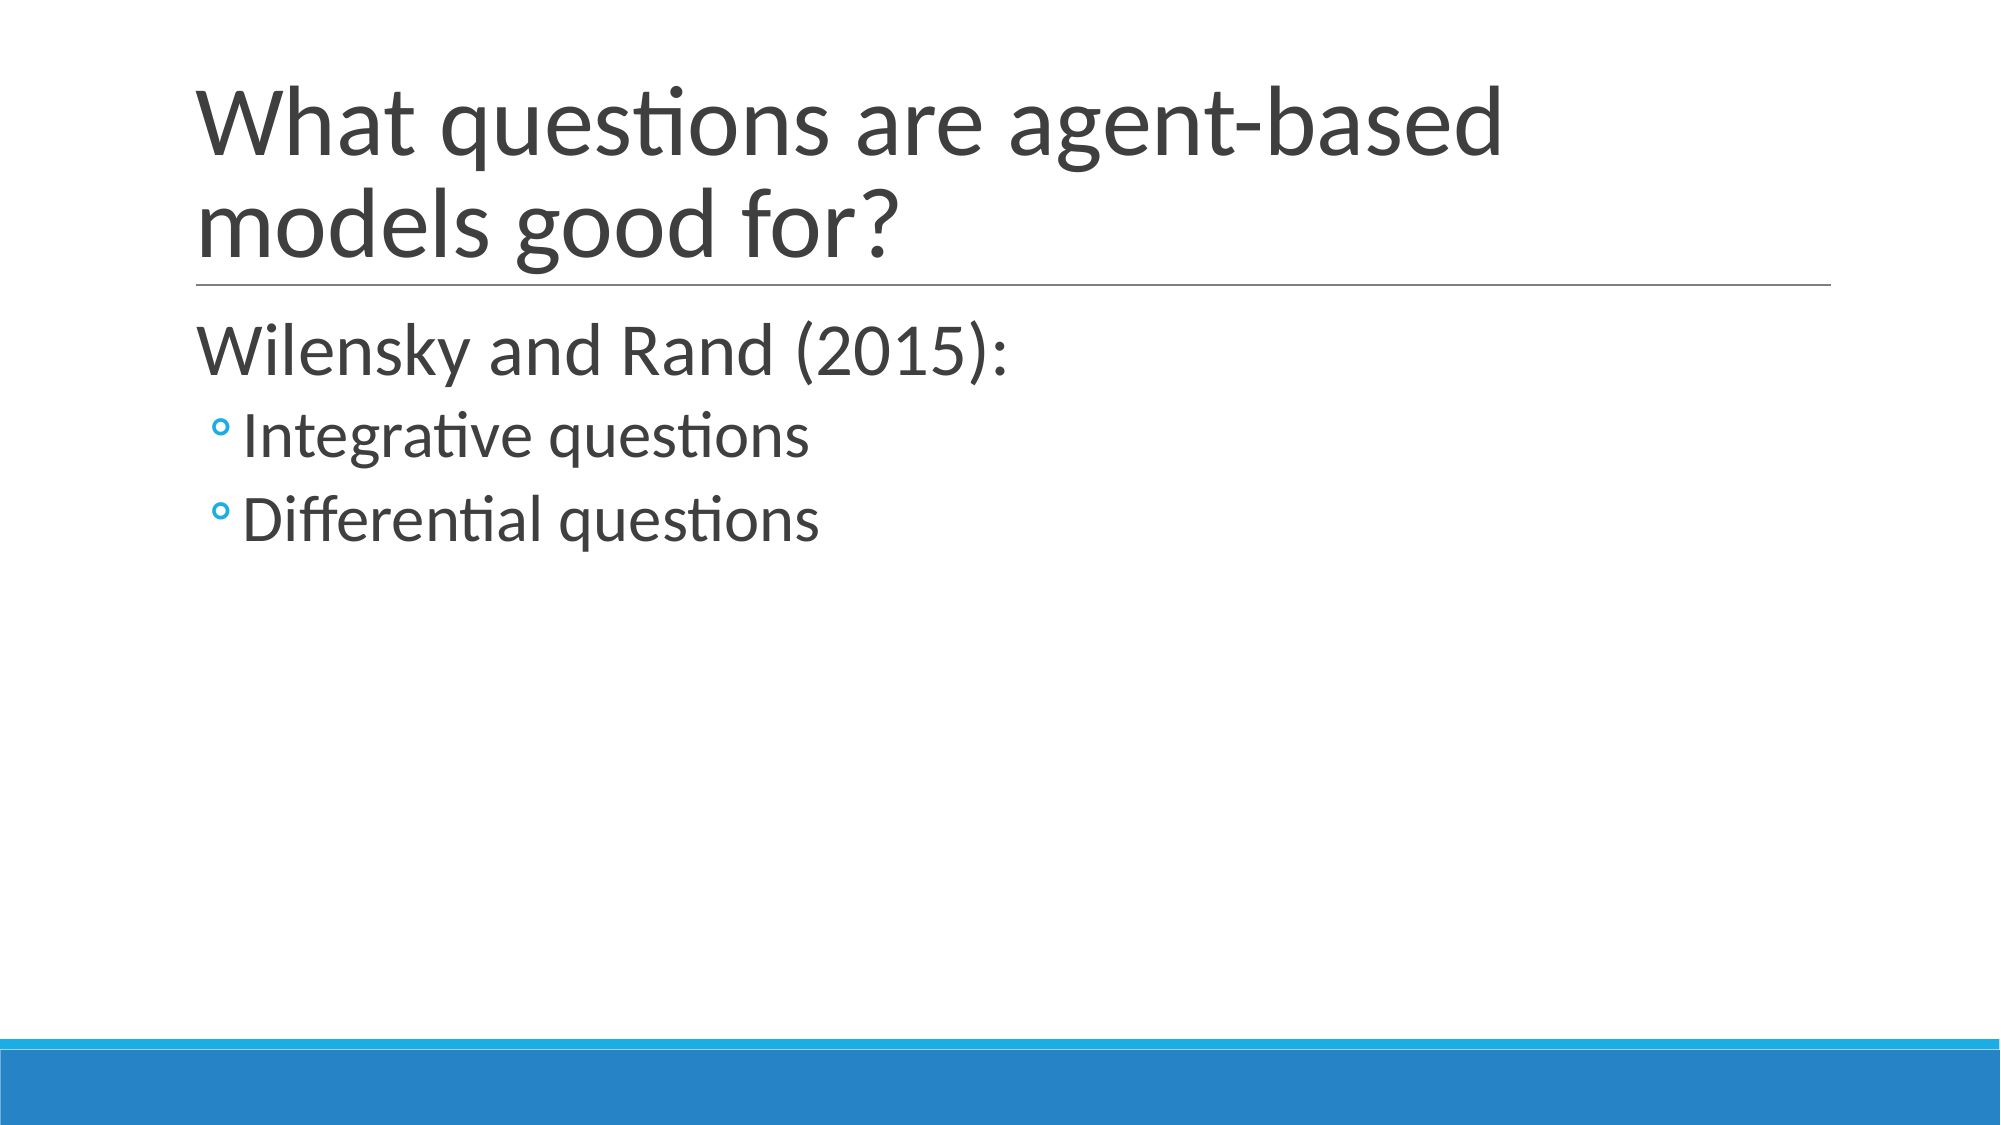

# What questions are agent-based models good for?
Wilensky and Rand (2015):
Integrative questions
Differential questions